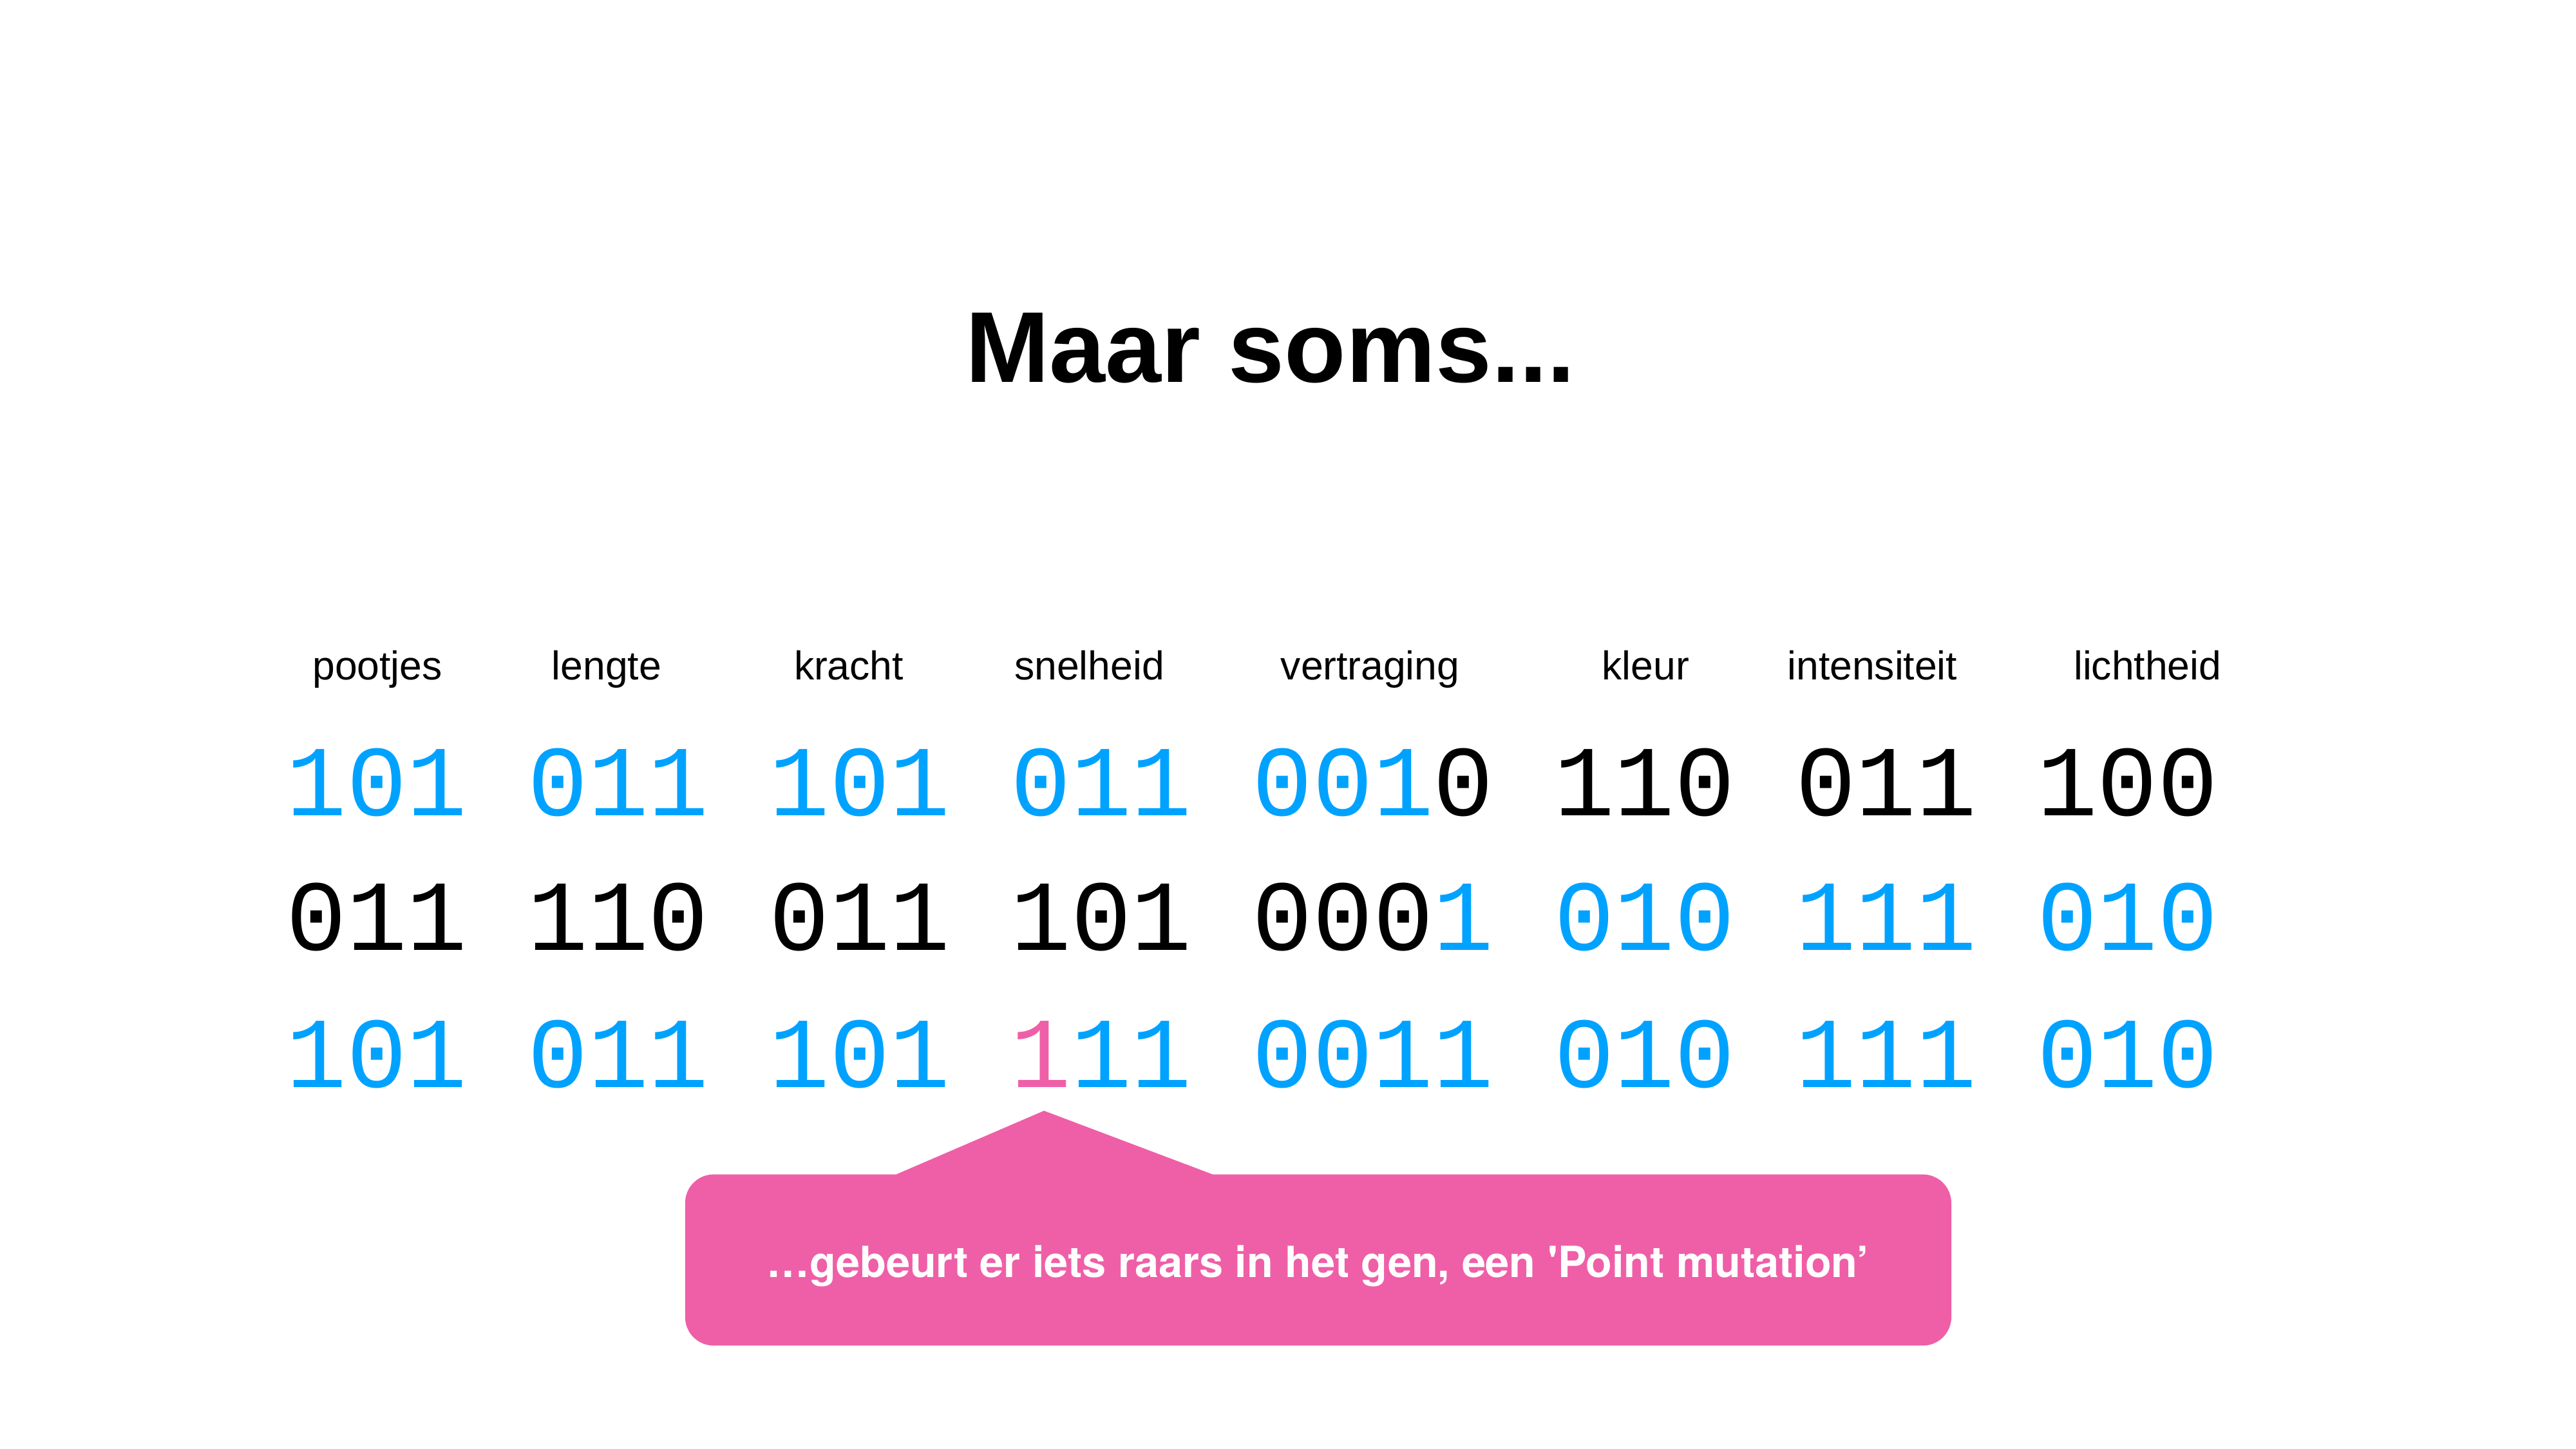

Maar soms...
pootjes
lengte
kracht
snelheid
vertraging
kleur
intensiteit
lichtheid
101 011 101 011 0010 110 011 100
011 110 011 101 0001 010 111 010
101 011 101 111 0011 010 111 010

…gebeurt er iets raars in het gen, een 'Point mutation’